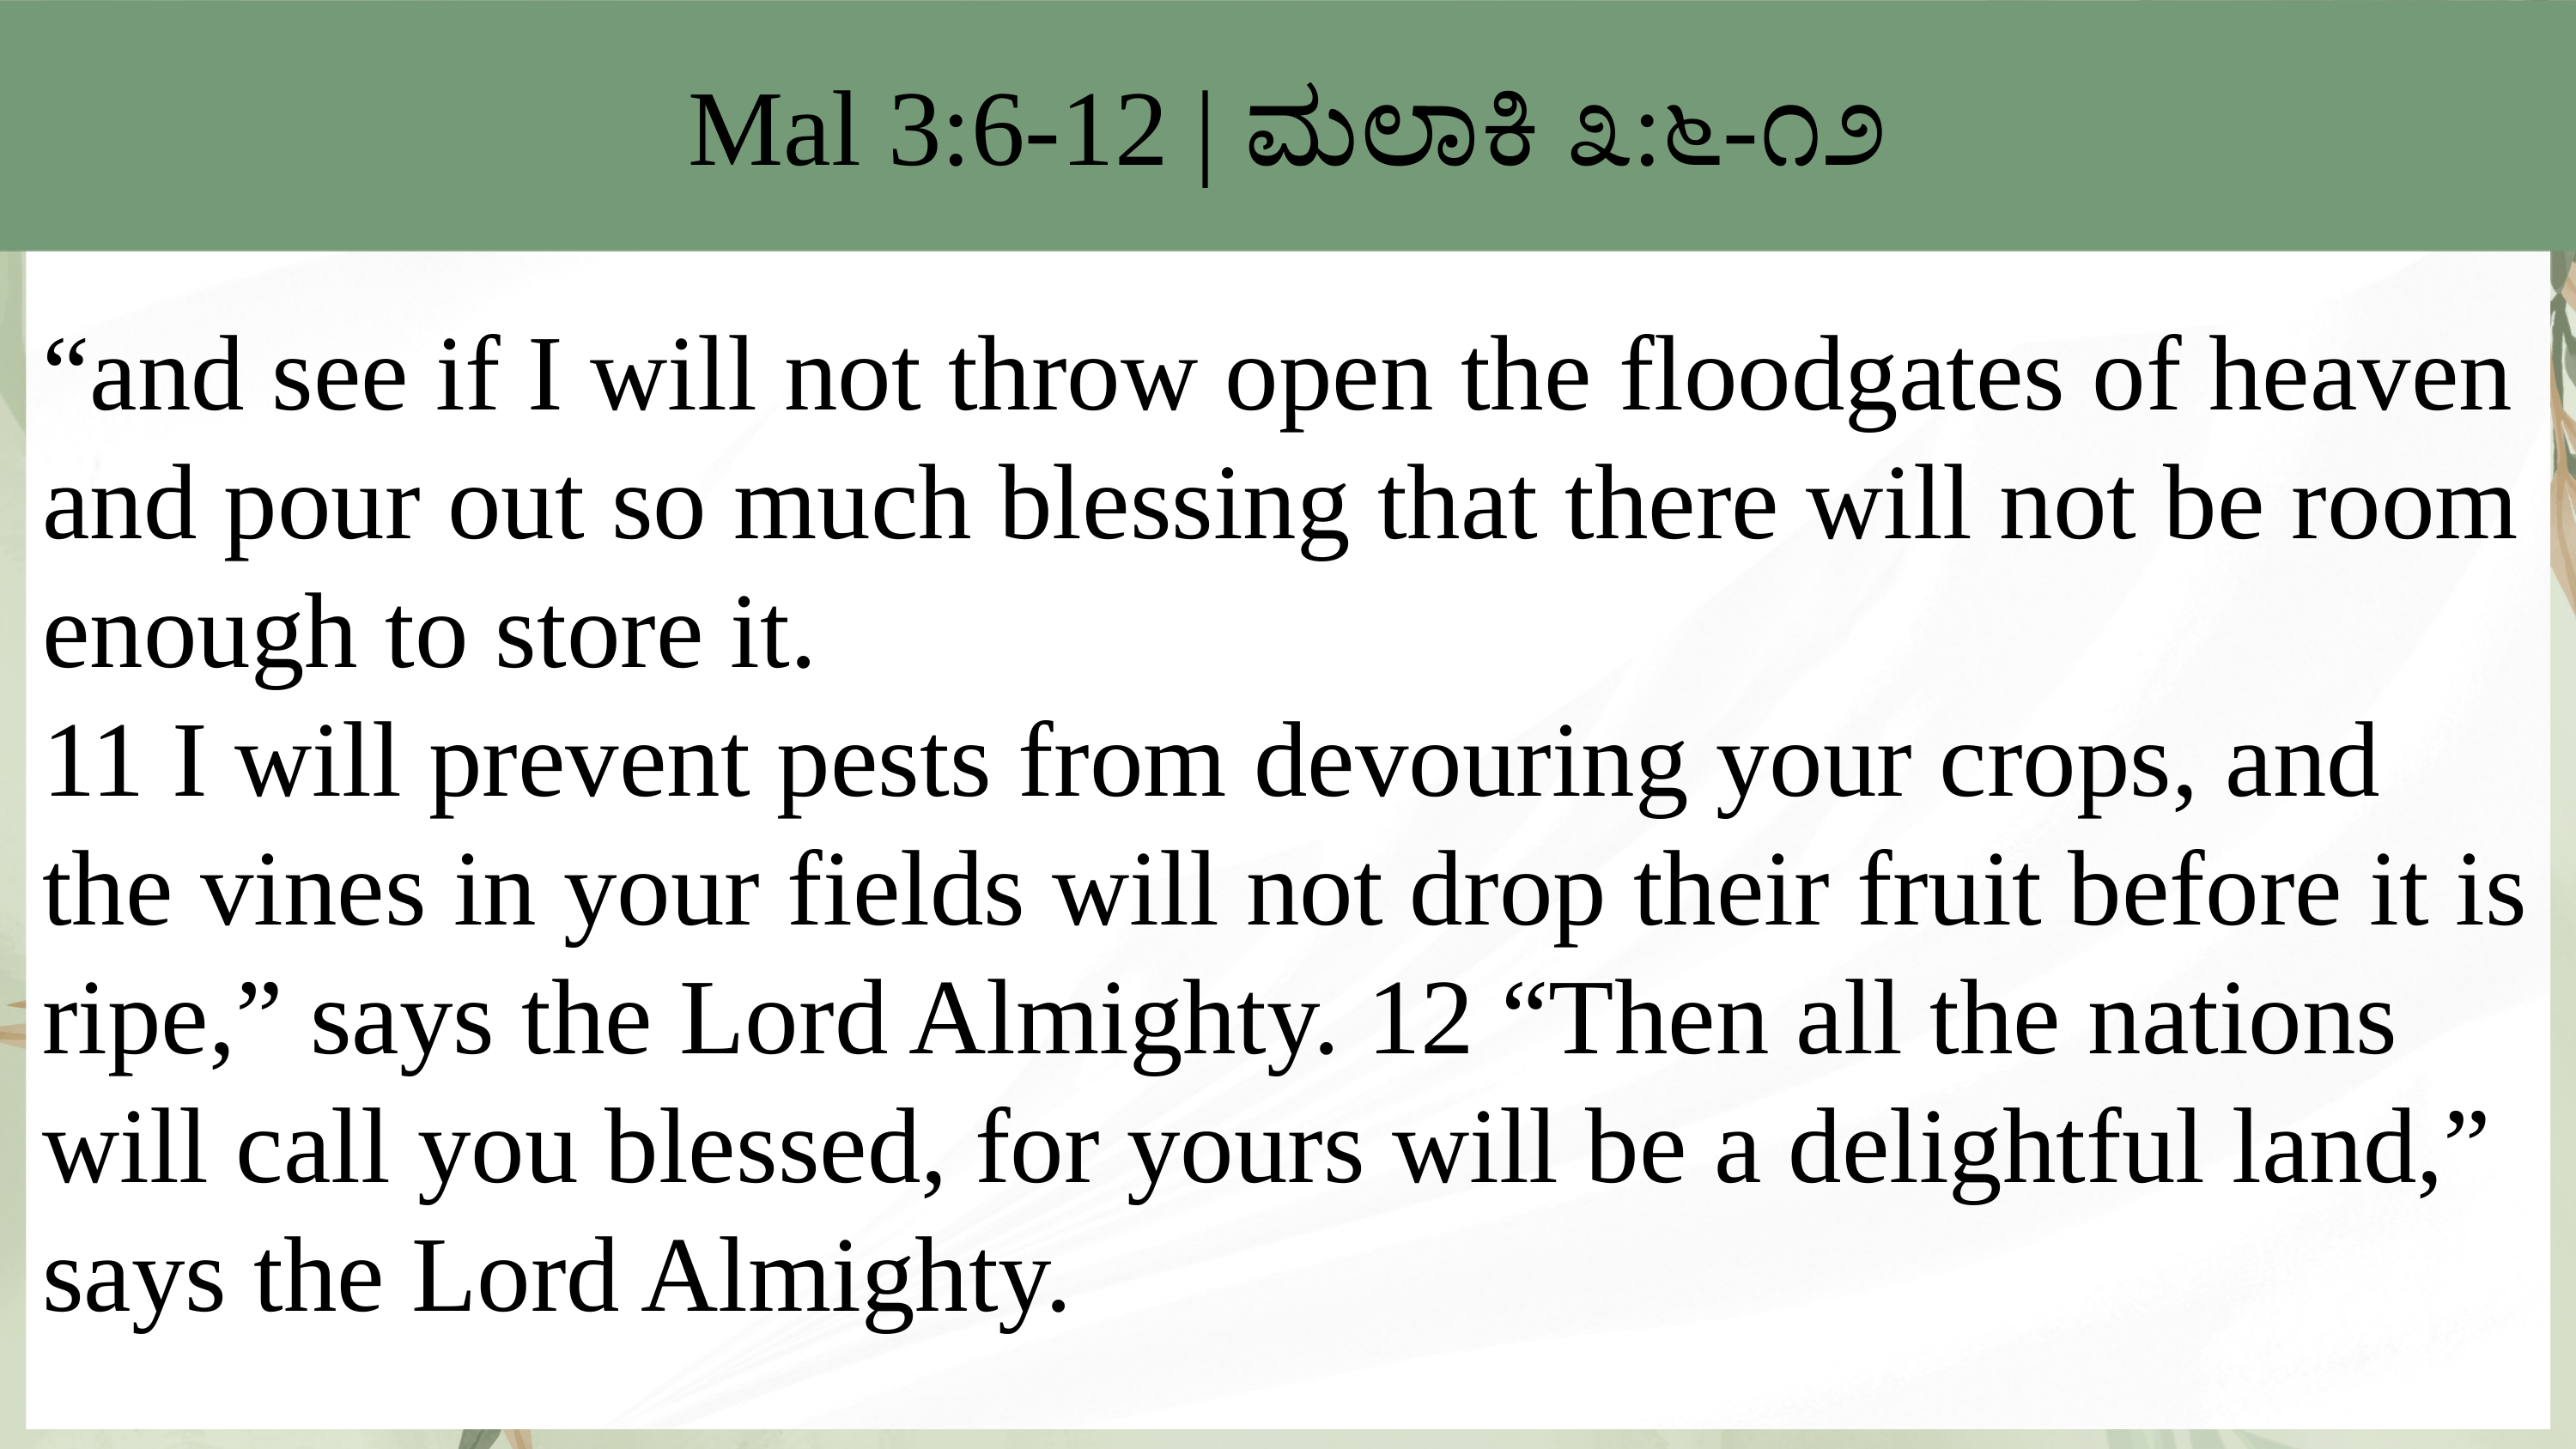

Mal 3:6-12 | ಮಲಾಕಿ ೩:೬-೧೨
“and see if I will not throw open the floodgates of heaven and pour out so much blessing that there will not be room enough to store it.
11 I will prevent pests from devouring your crops, and the vines in your fields will not drop their fruit before it is ripe,” says the Lord Almighty. 12 “Then all the nations will call you blessed, for yours will be a delightful land,” says the Lord Almighty.